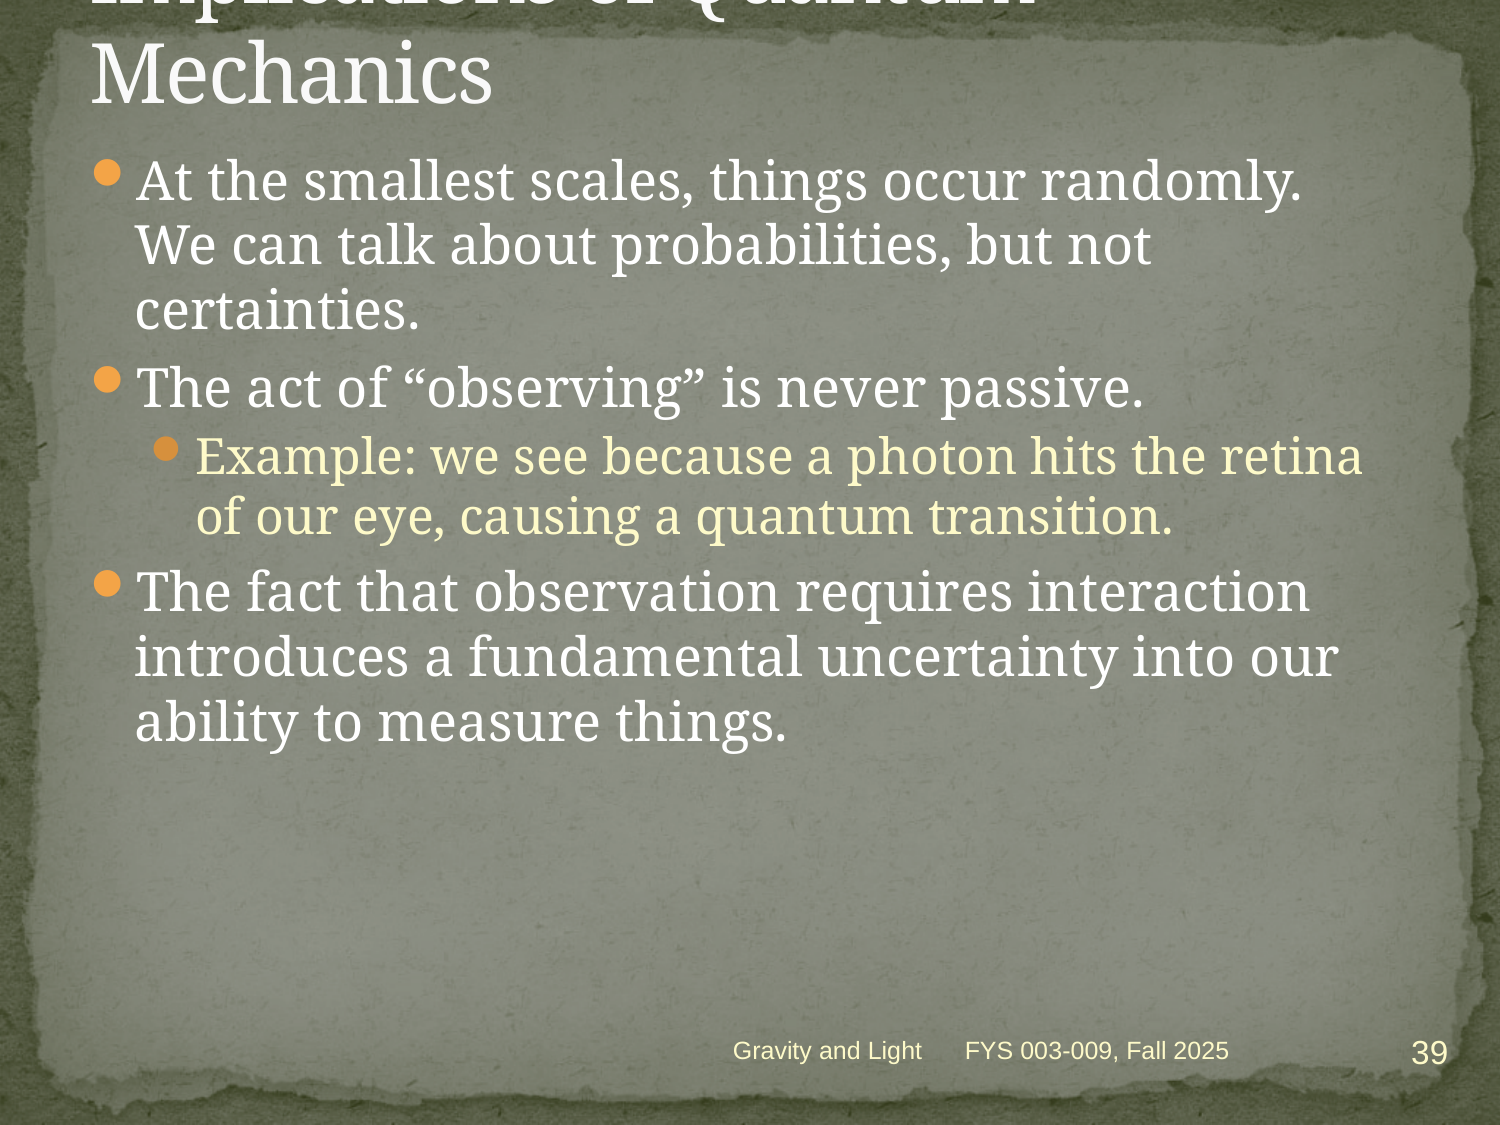

# Implications of Quantum Mechanics
At the smallest scales, things occur randomly.  We can talk about probabilities, but not certainties.
The act of “observing” is never passive.
Example: we see because a photon hits the retina of our eye, causing a quantum transition.
The fact that observation requires interaction introduces a fundamental uncertainty into our ability to measure things.
39
Gravity and Light
FYS 003-009, Fall 2025